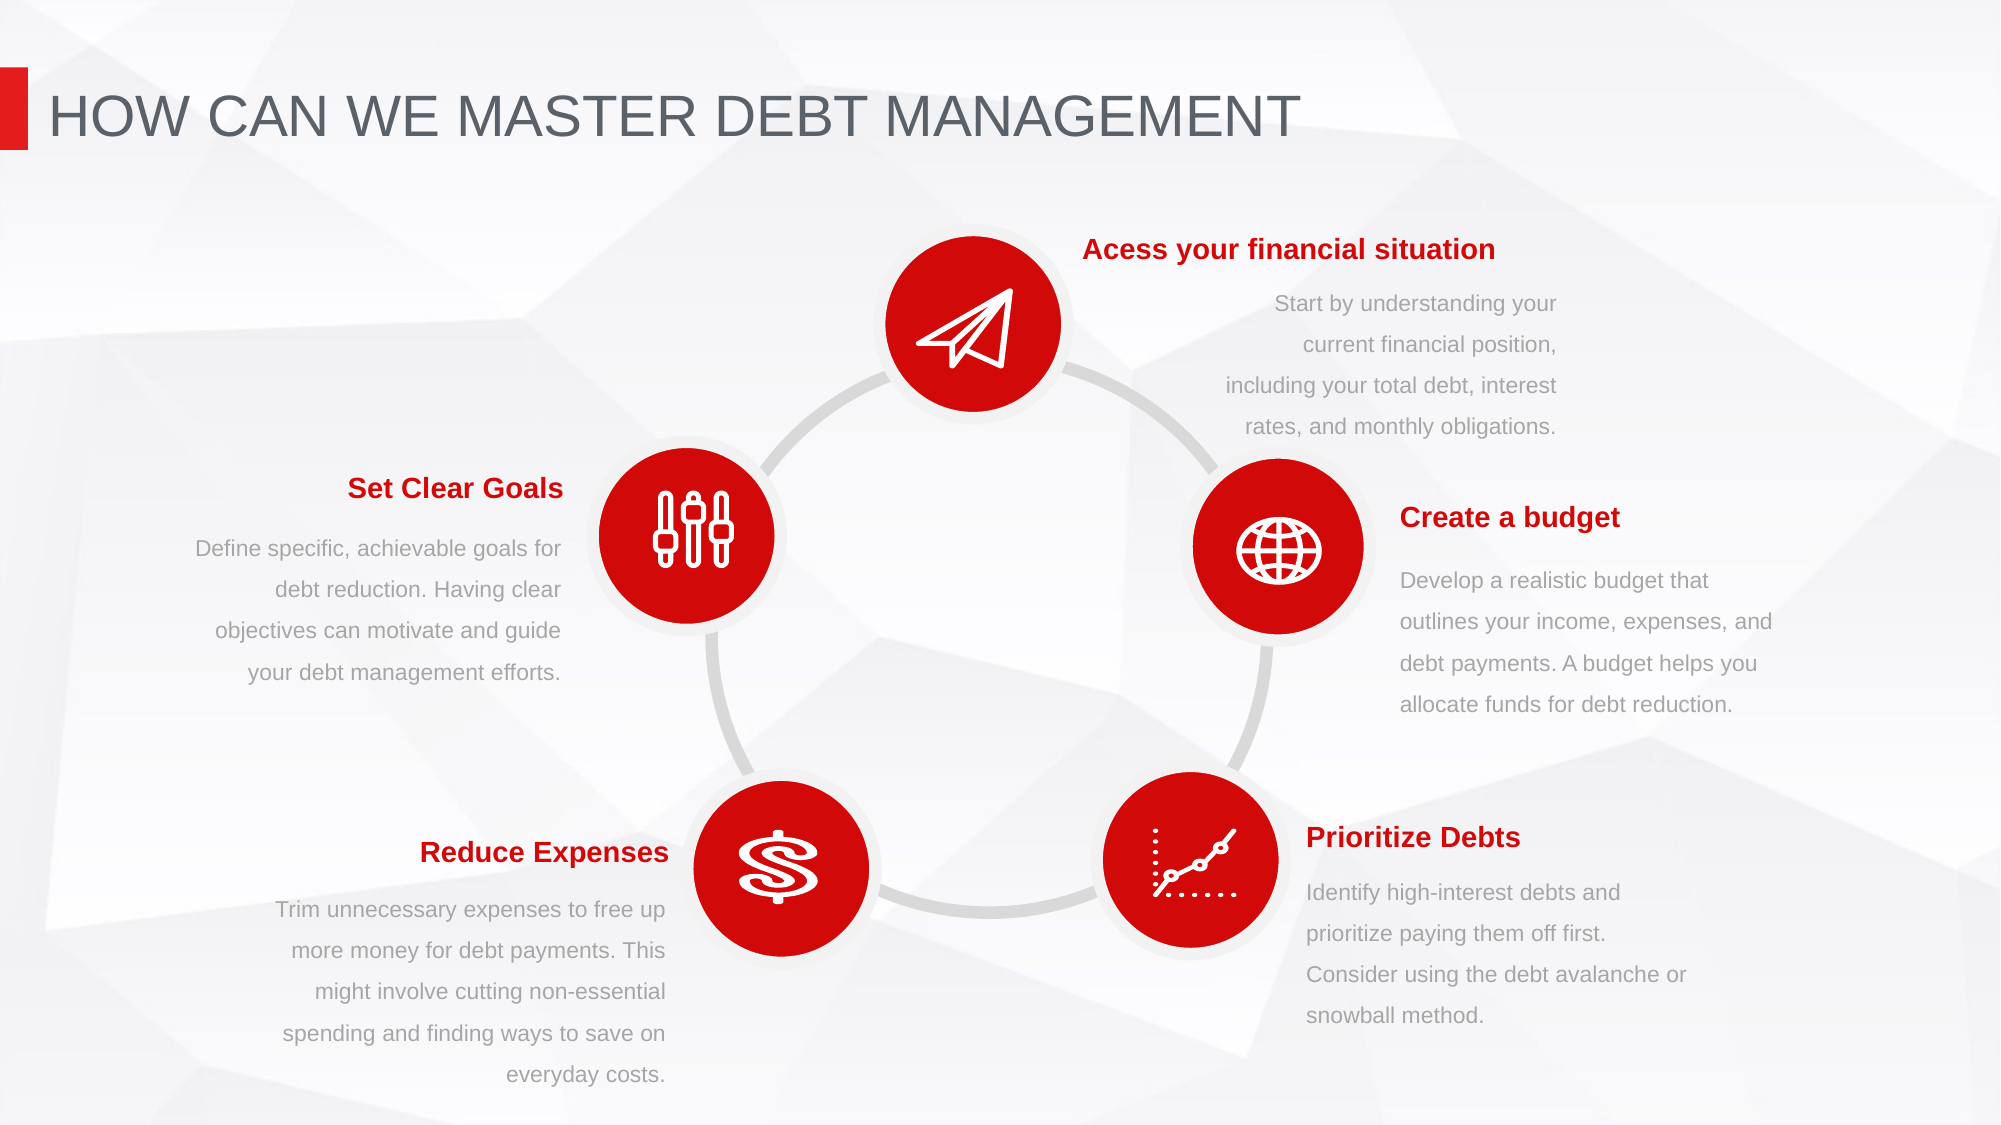

# HOW CAN WE MASTER DEBT MANAGEMENT
Acess your financial situation

Start by understanding your current financial position, including your total debt, interest rates, and monthly obligations.

Set Clear Goals

Create a budget

Define specific, achievable goals for debt reduction. Having clear objectives can motivate and guide your debt management efforts.

Develop a realistic budget that outlines your income, expenses, and debt payments. A budget helps you allocate funds for debt reduction.

Prioritize Debts
Reduce Expenses

Identify high-interest debts and prioritize paying them off first. Consider using the debt avalanche or snowball method.
Trim unnecessary expenses to free up more money for debt payments. This might involve cutting non-essential spending and finding ways to save on everyday costs.